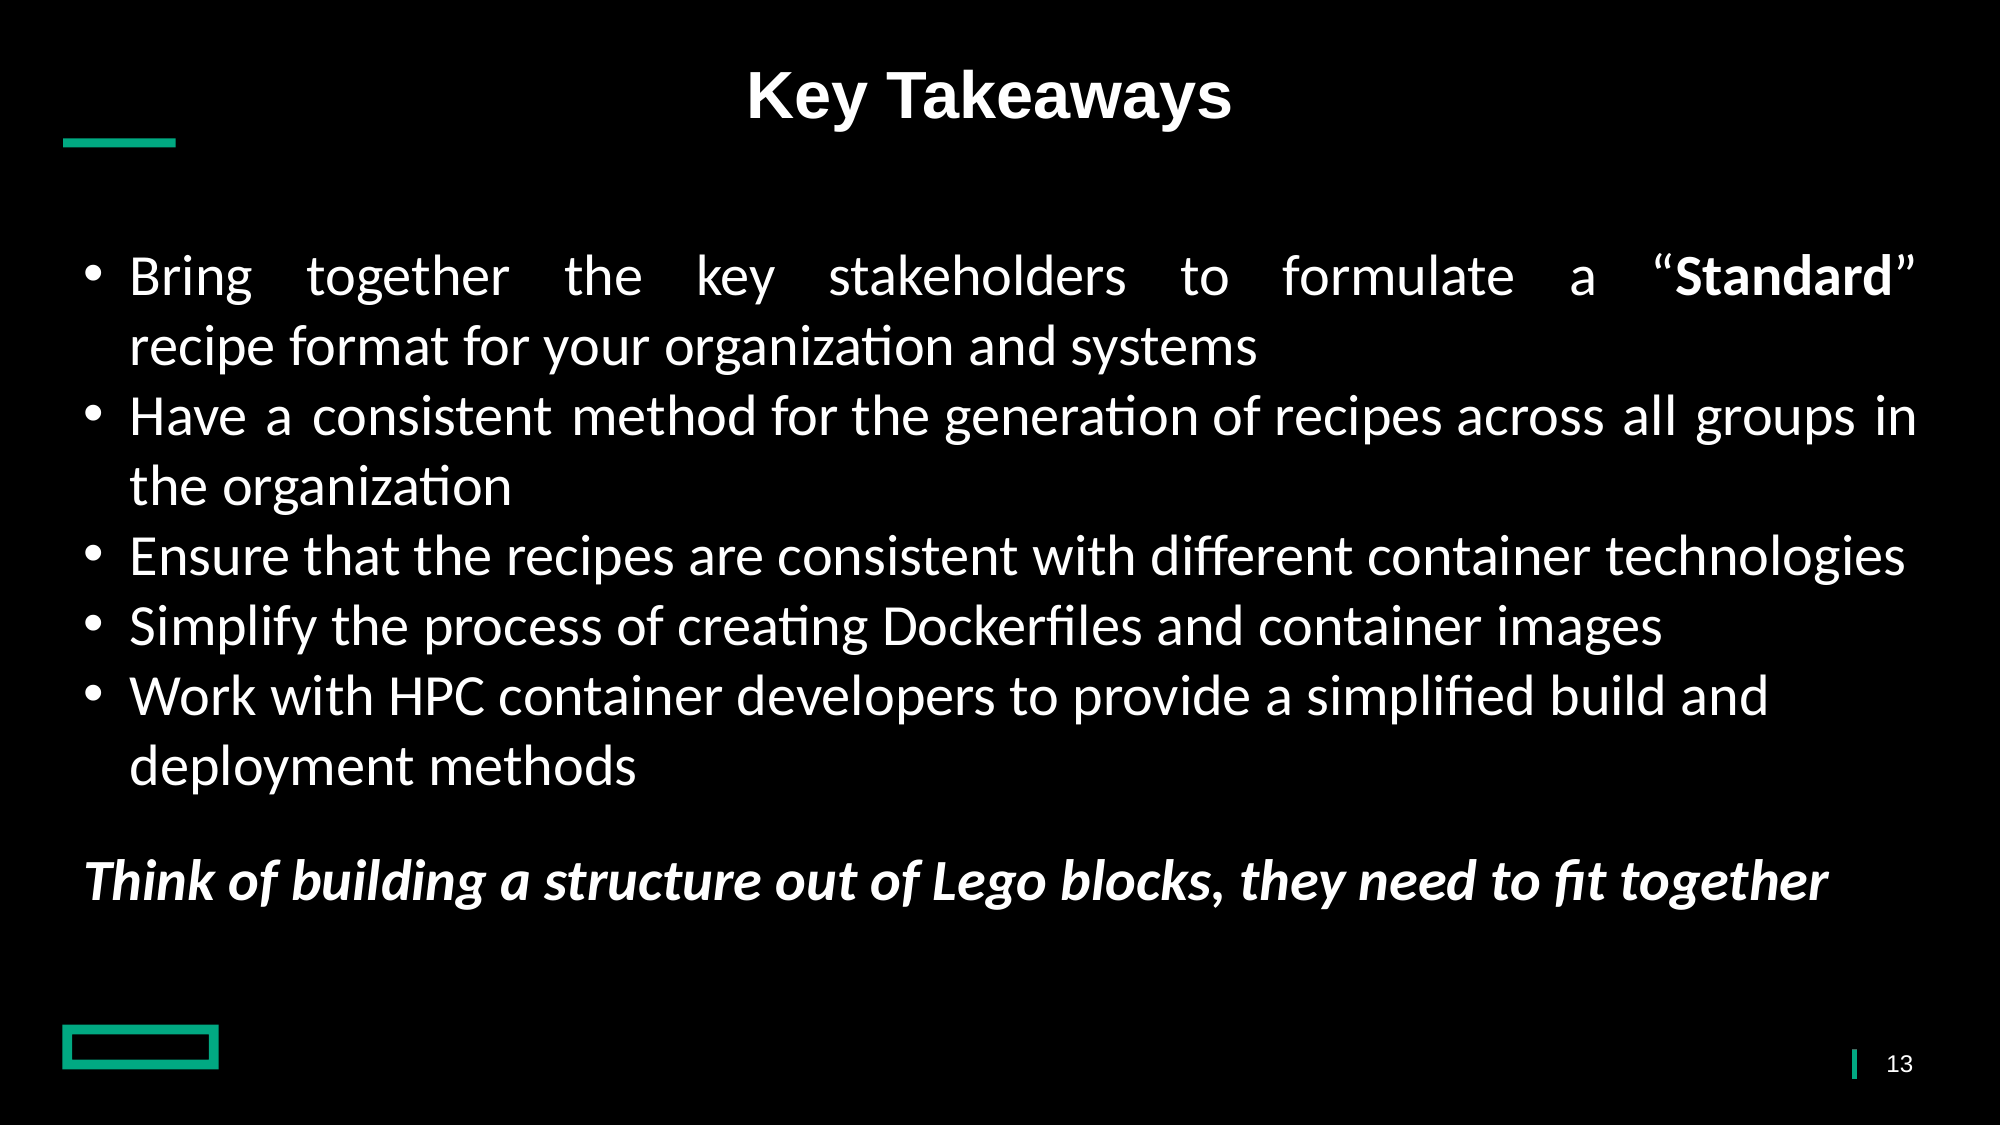

# Key Takeaways
Bring together the key stakeholders to formulate a “Standard” recipe format for your organization and systems​
Have a consistent method for the generation of recipes across all groups in the organization​
Ensure that the recipes are consistent with different container technologies​
Simplify the process of creating Dockerfiles and container images​
Work with HPC container developers to provide a simplified build and deployment methods​
​
Think of building a structure out of Lego blocks, they need to fit together
​

13